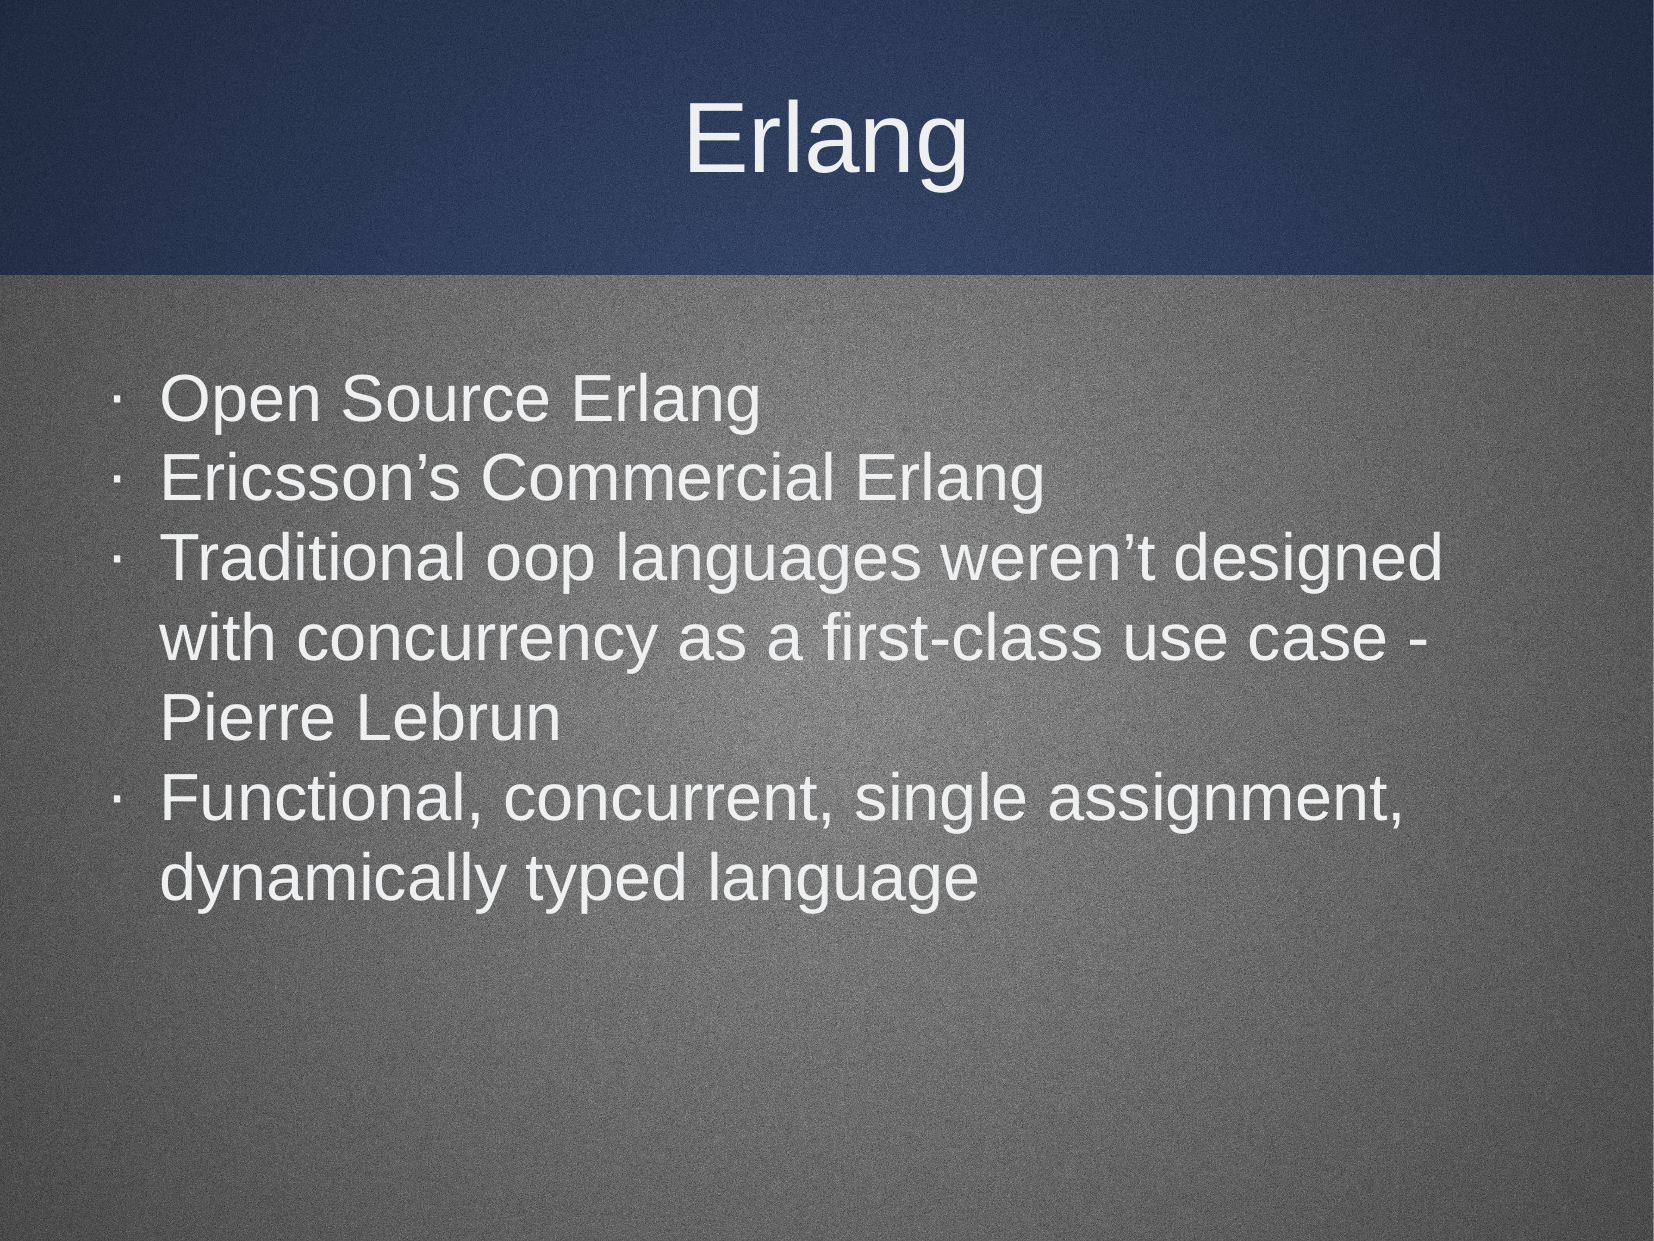

Erlang
Open Source Erlang
Ericsson’s Commercial Erlang
Traditional oop languages weren’t designed with concurrency as a first-class use case -Pierre Lebrun
Functional, concurrent, single assignment, dynamically typed language